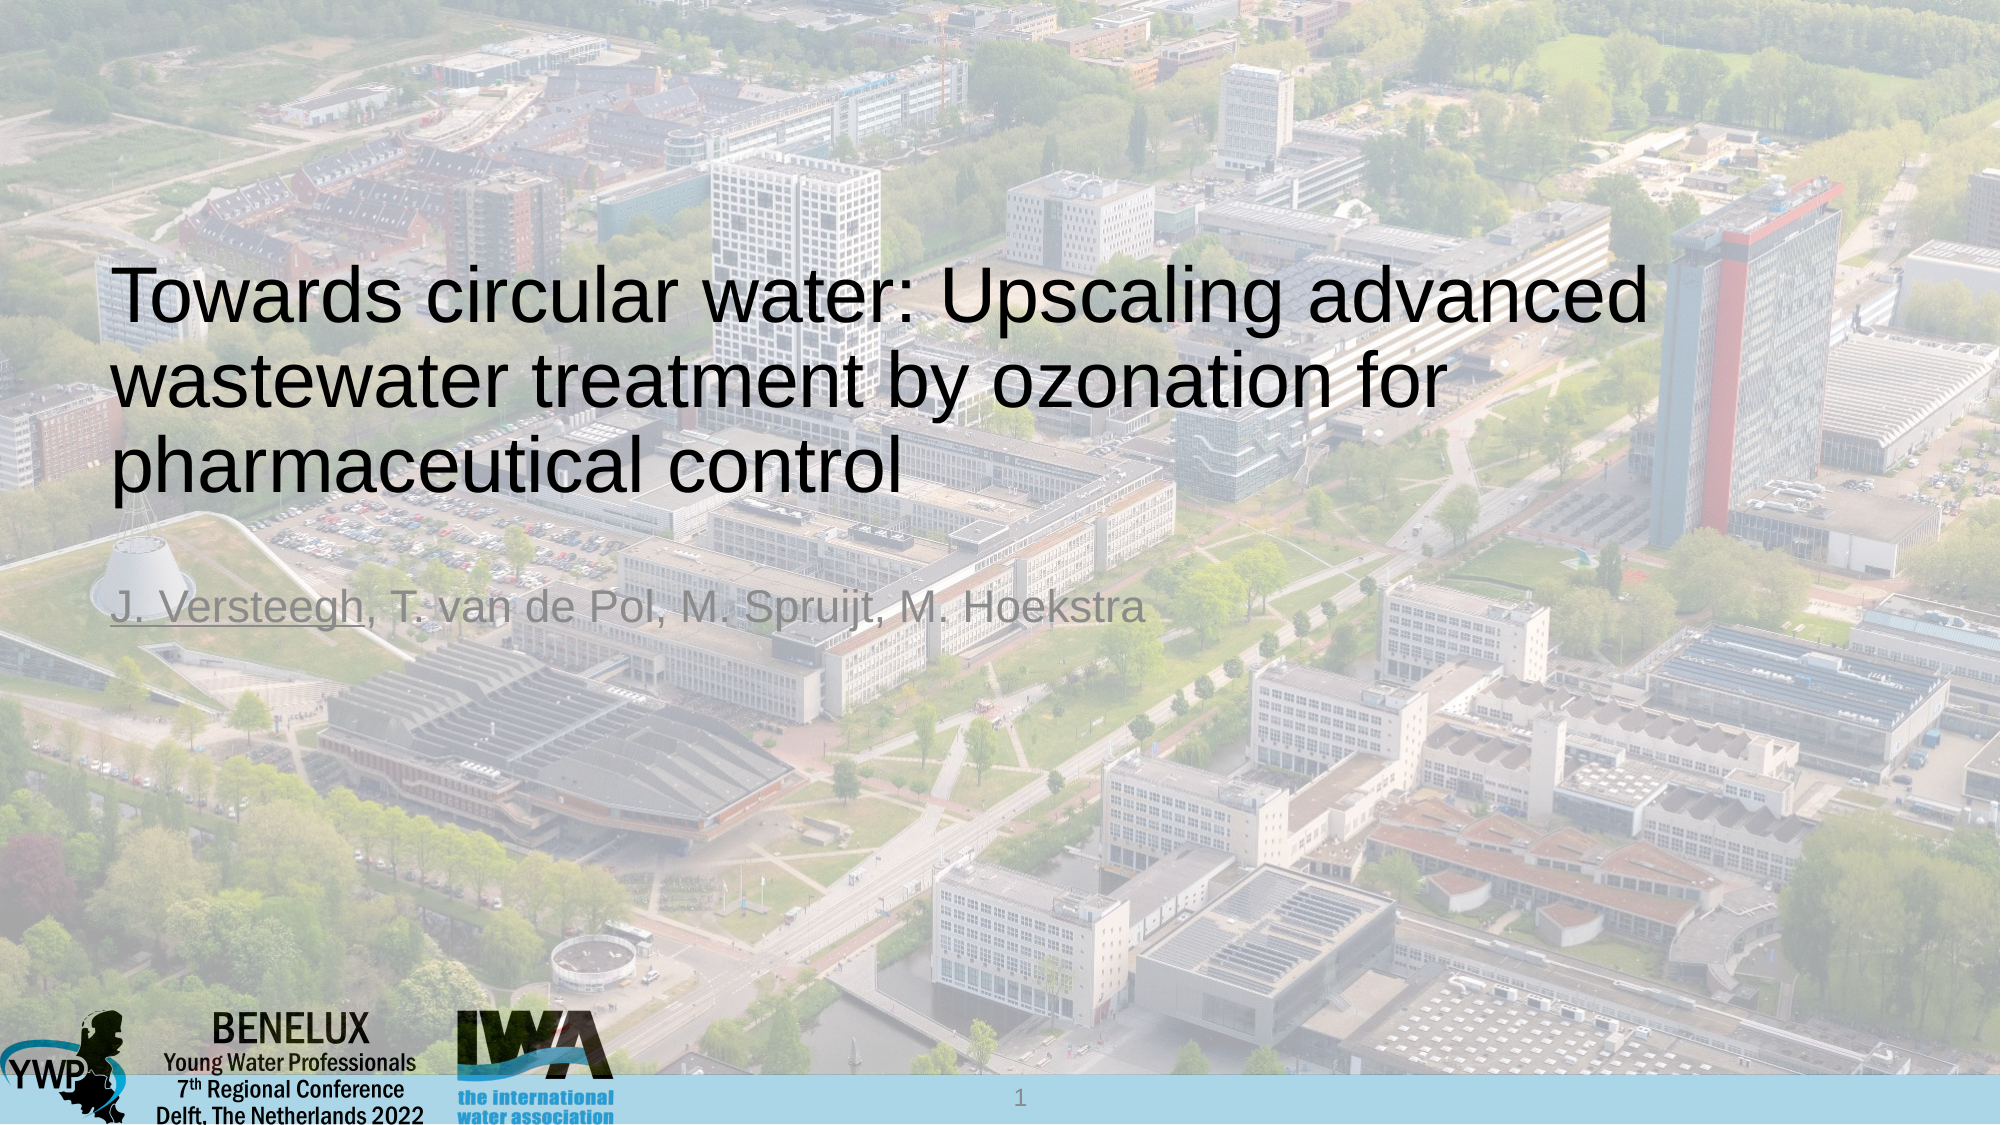

# Towards circular water: Upscaling advanced wastewater treatment by ozonation for pharmaceutical control
J. Versteegh, T. van de Pol, M. Spruijt, M. Hoekstra
1